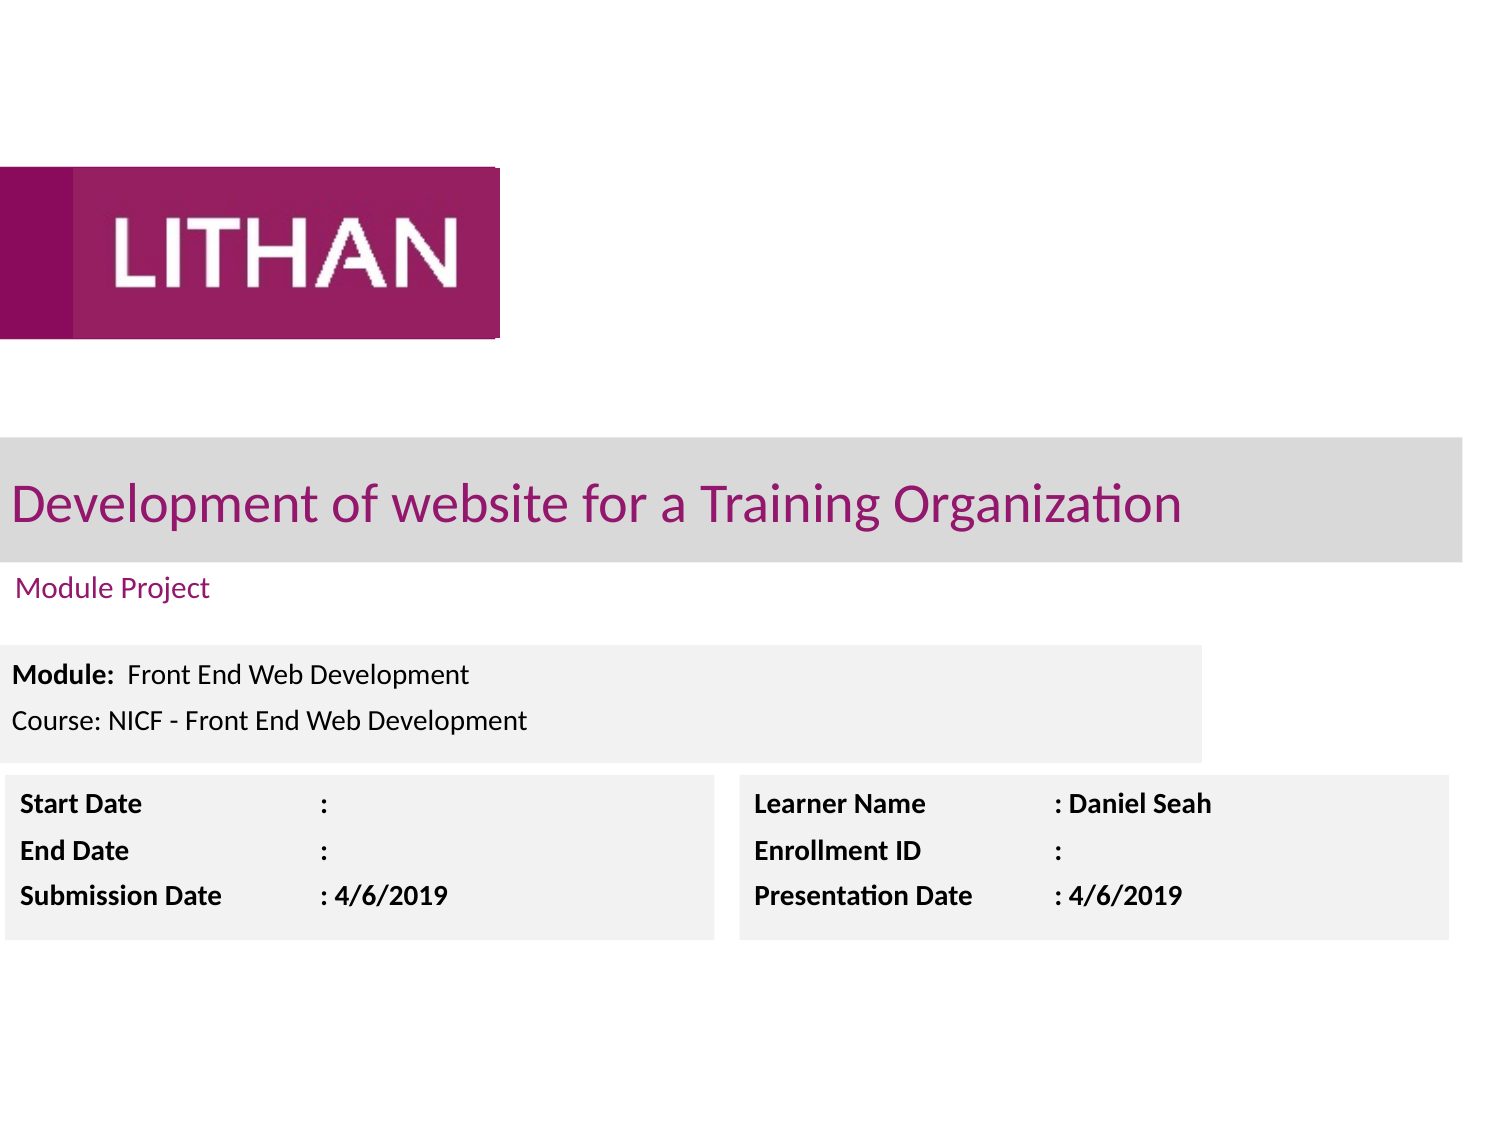

# Development of website for a Training Organization
Module Project
Module:  Front End Web Development
Course: NICF - Front End Web Development

Start Date		:
End Date		:
Submission Date	: 4/6/2019

Learner Name	: Daniel Seah
Enrollment ID	:
Presentation Date	: 4/6/2019